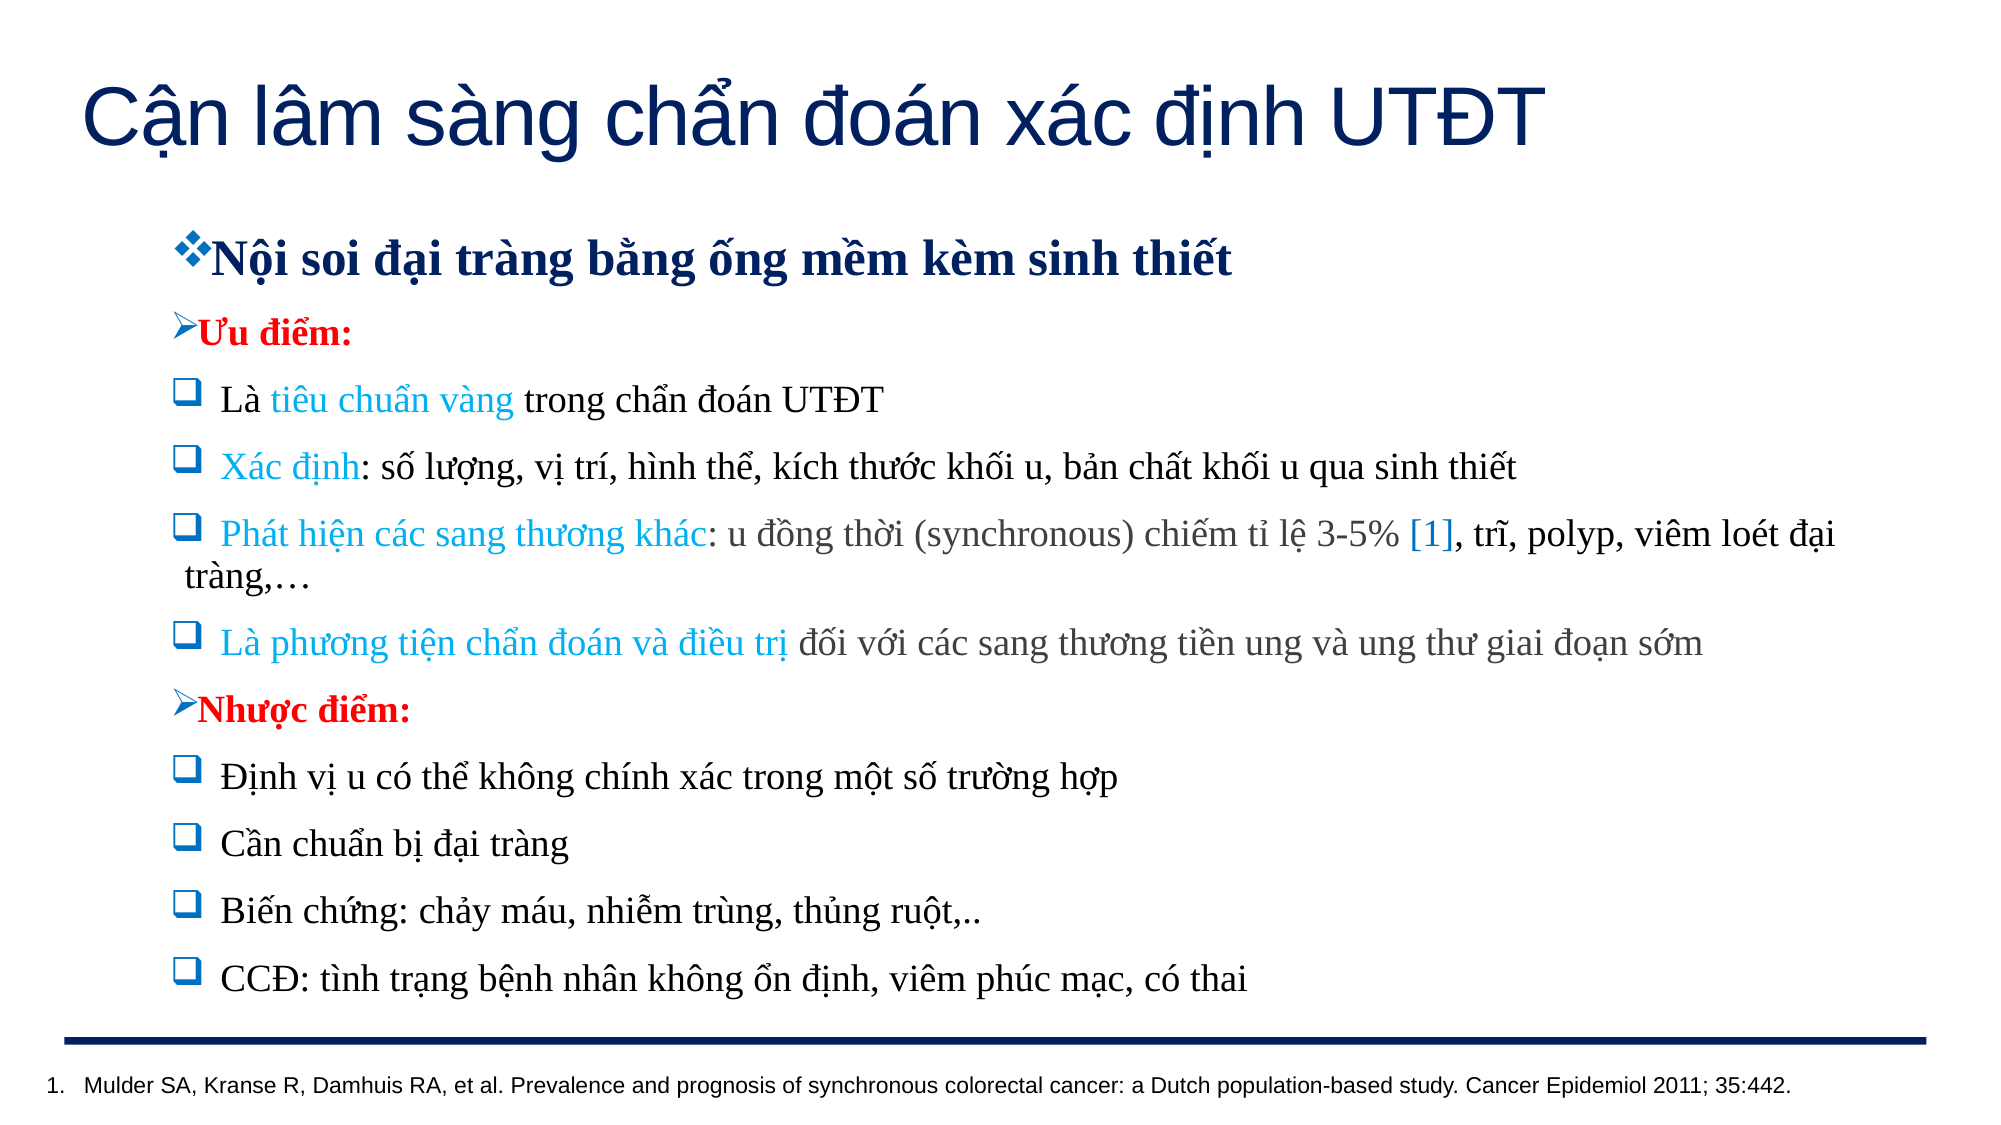

# Cận lâm sàng chẩn đoán xác định UTĐT
Nội soi đại tràng bằng ống mềm kèm sinh thiết
Ưu điểm:
  Là tiêu chuẩn vàng trong chẩn đoán UTĐT
  Xác định: số lượng, vị trí, hình thể, kích thước khối u, bản chất khối u qua sinh thiết
  Phát hiện các sang thương khác: u đồng thời (synchronous) chiếm tỉ lệ 3-5% [1], trĩ, polyp, viêm loét đại tràng,…
  Là phương tiện chẩn đoán và điều trị đối với các sang thương tiền ung và ung thư giai đoạn sớm
Nhược điểm:
  Định vị u có thể không chính xác trong một số trường hợp
  Cần chuẩn bị đại tràng
  Biến chứng: chảy máu, nhiễm trùng, thủng ruột,..
  CCĐ: tình trạng bệnh nhân không ổn định, viêm phúc mạc, có thai

Mulder SA, Kranse R, Damhuis RA, et al. Prevalence and prognosis of synchronous colorectal cancer: a Dutch population-based study. Cancer Epidemiol 2011; 35:442.